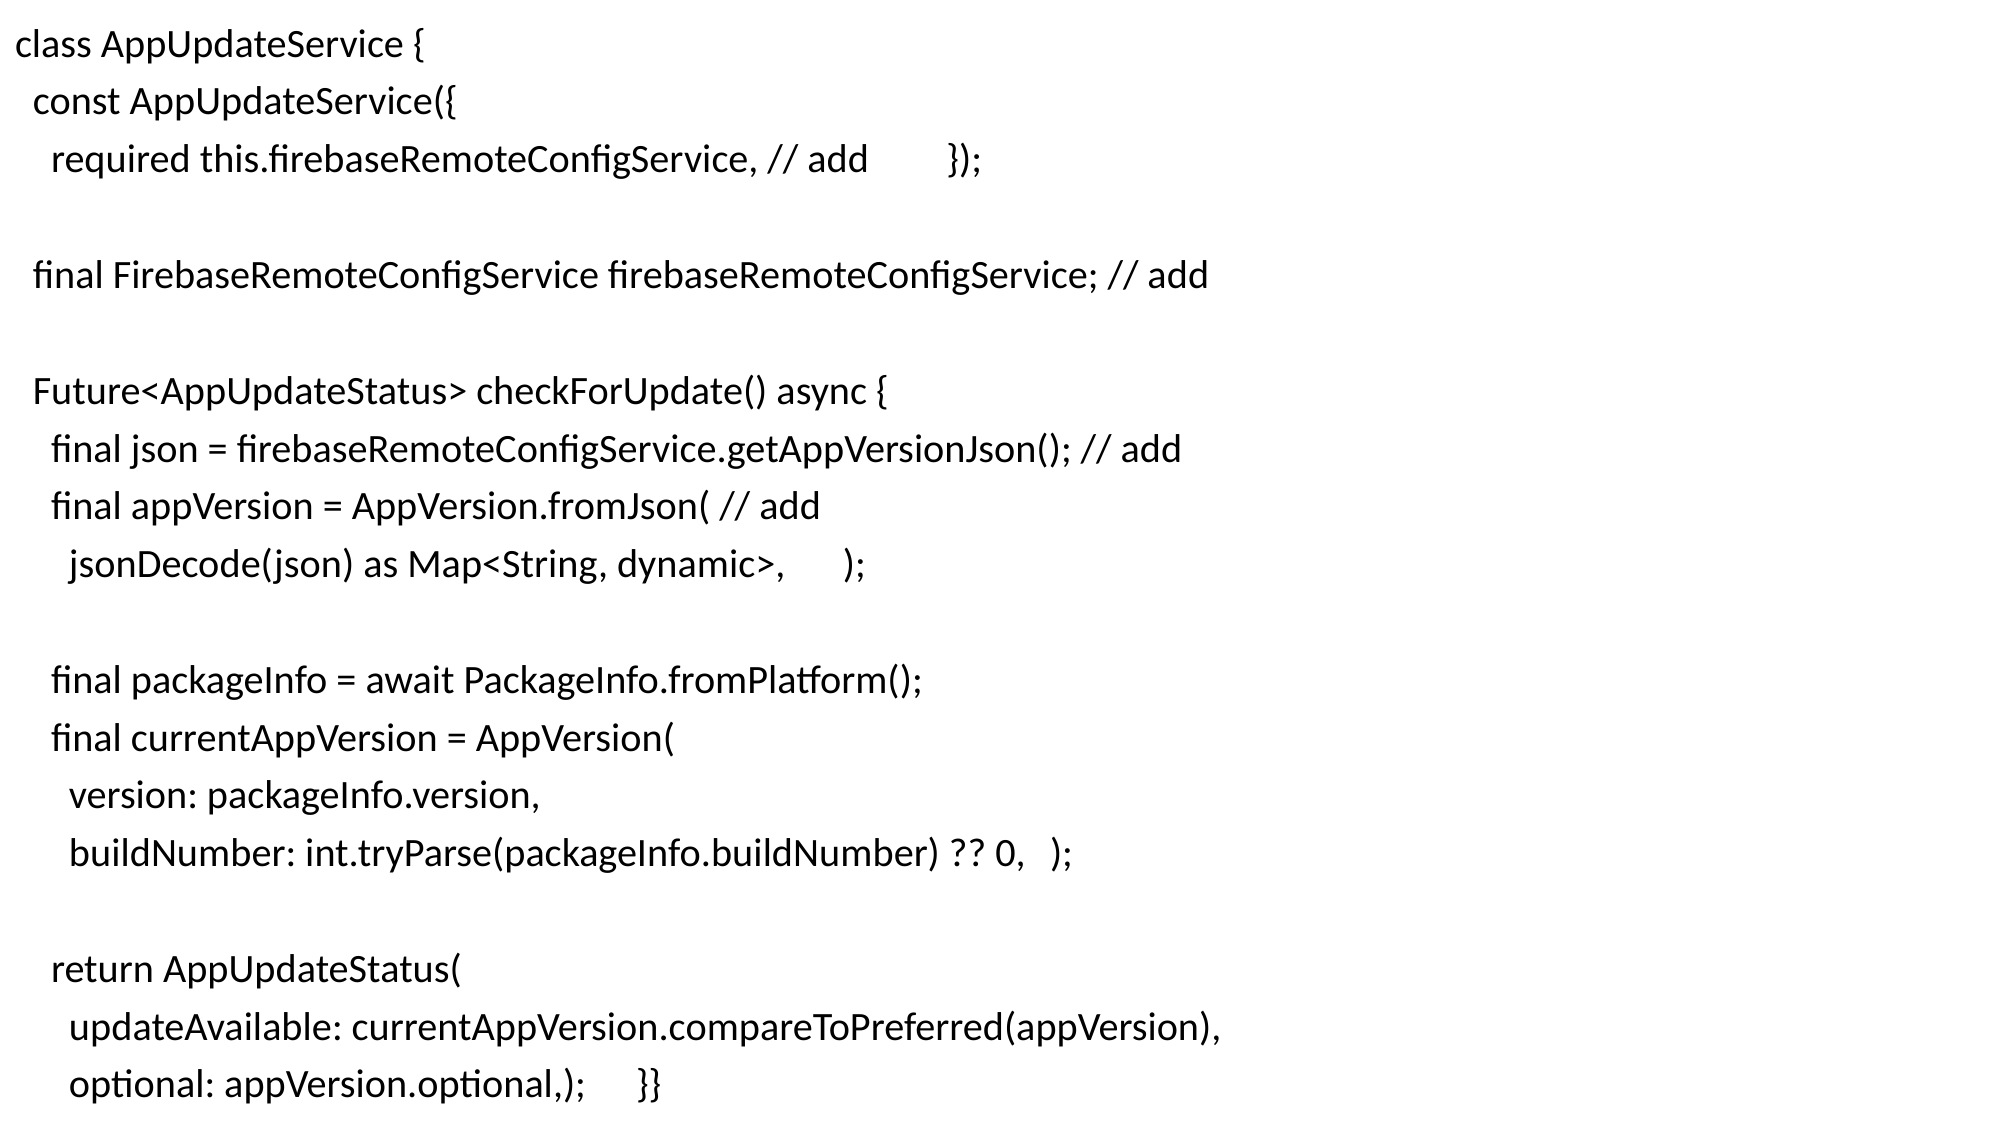

class AppUpdateService {
  const AppUpdateService({
    required this.firebaseRemoteConfigService, // add	});

  final FirebaseRemoteConfigService firebaseRemoteConfigService; // add

  Future<AppUpdateStatus> checkForUpdate() async {
    final json = firebaseRemoteConfigService.getAppVersionJson(); // add
    final appVersion = AppVersion.fromJson( // add
      jsonDecode(json) as Map<String, dynamic>,  	);

    final packageInfo = await PackageInfo.fromPlatform();
    final currentAppVersion = AppVersion(
      version: packageInfo.version,
      buildNumber: int.tryParse(packageInfo.buildNumber) ?? 0,	);

    return AppUpdateStatus(
      updateAvailable: currentAppVersion.compareToPreferred(appVersion),
      optional: appVersion.optional,);	}}